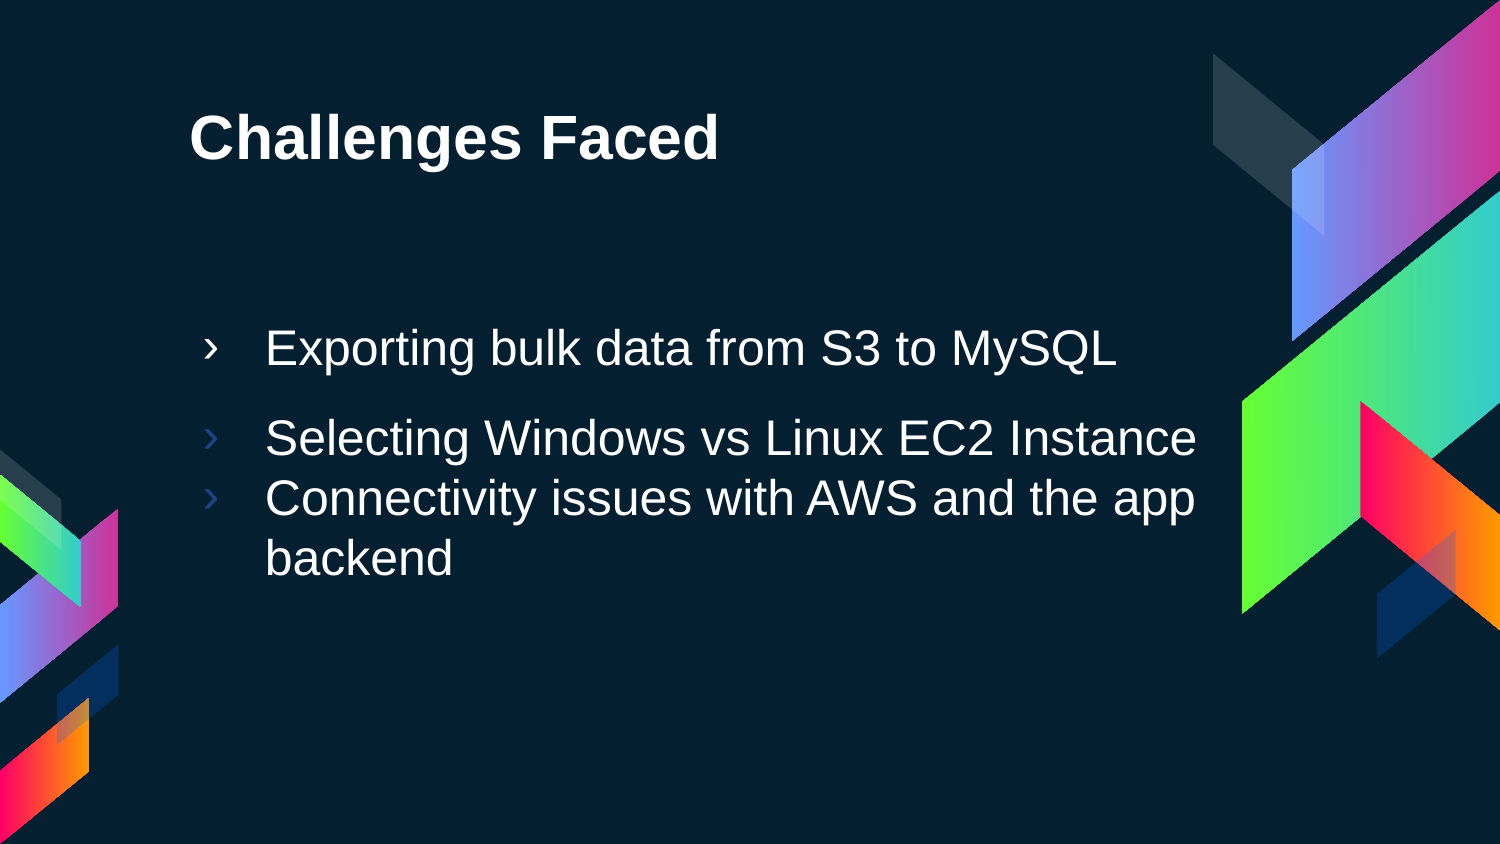

# Challenges Faced
Exporting bulk data from S3 to MySQL
Selecting Windows vs Linux EC2 Instance
Connectivity issues with AWS and the app backend